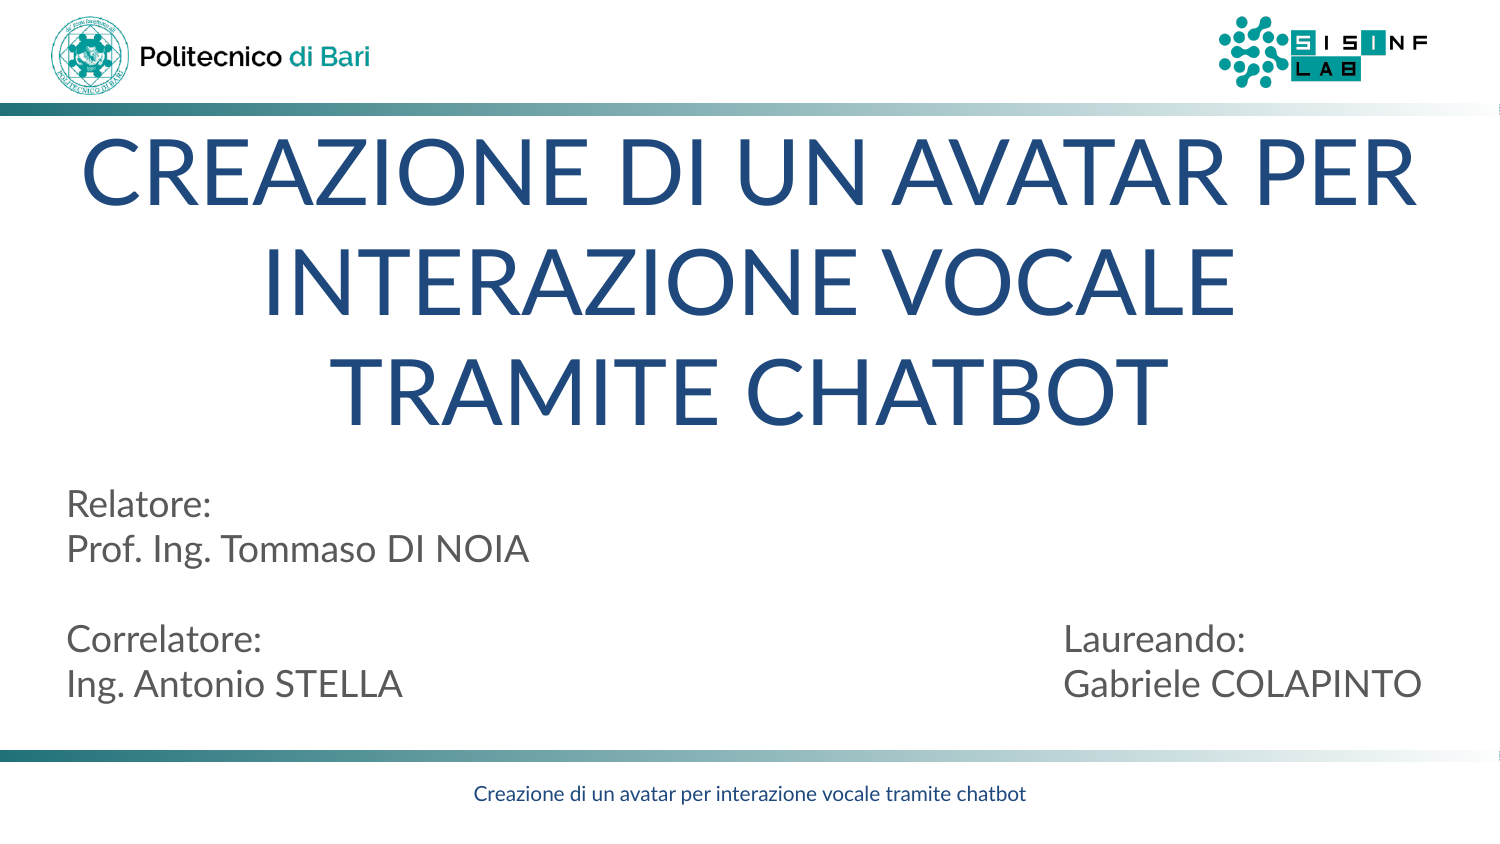

# CREAZIONE DI UN AVATAR PER INTERAZIONE VOCALE TRAMITE CHATBOT
Relatore:
Prof. Ing. Tommaso DI NOIA
Correlatore:
Ing. Antonio STELLA

Laureando:
Gabriele COLAPINTO